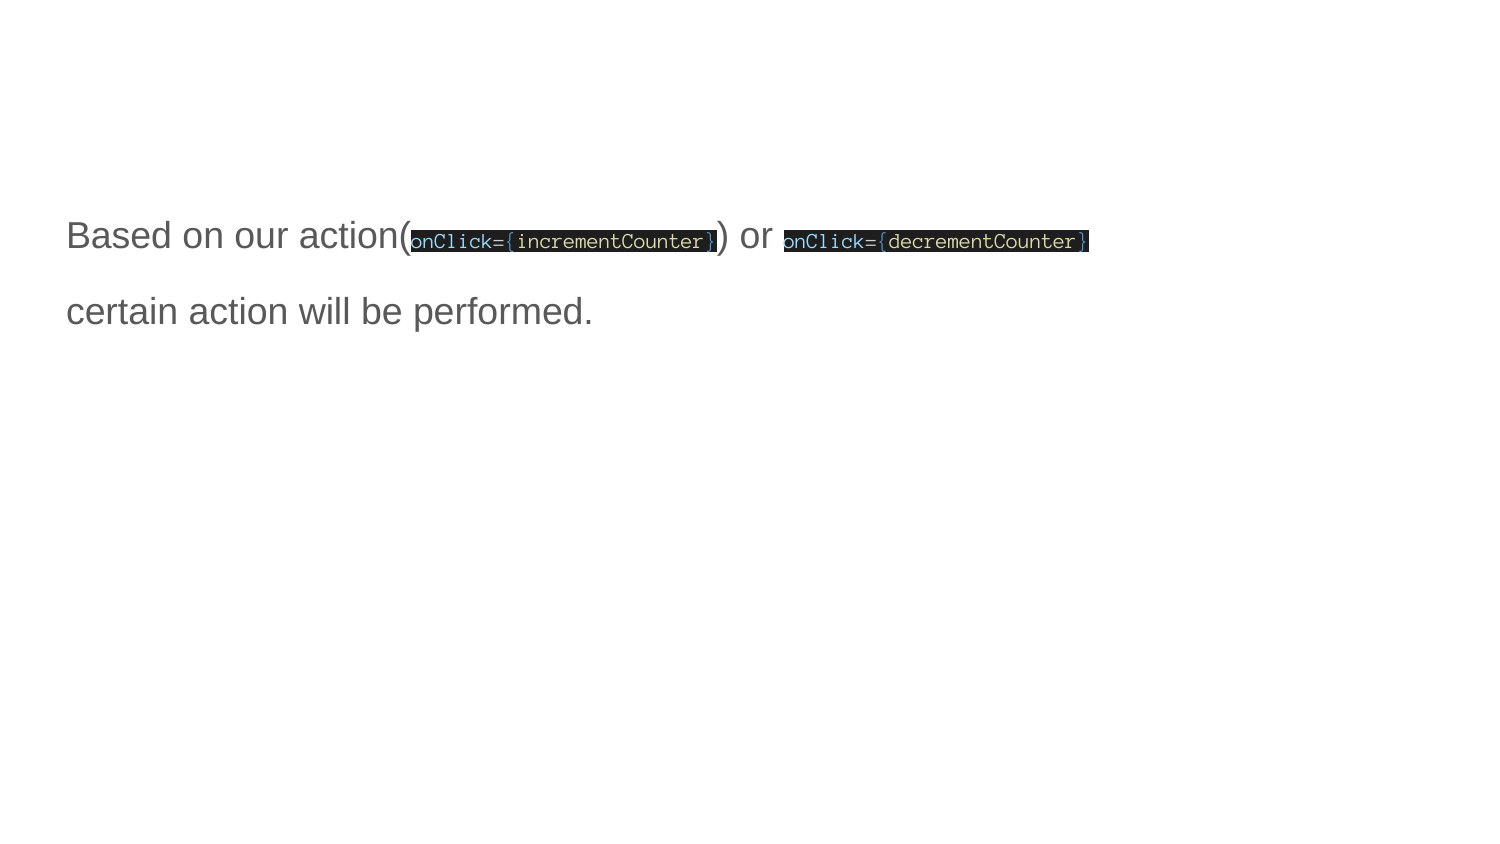

#
Based on our action(onClick={incrementCounter}) or onClick={decrementCounter}
certain action will be performed.